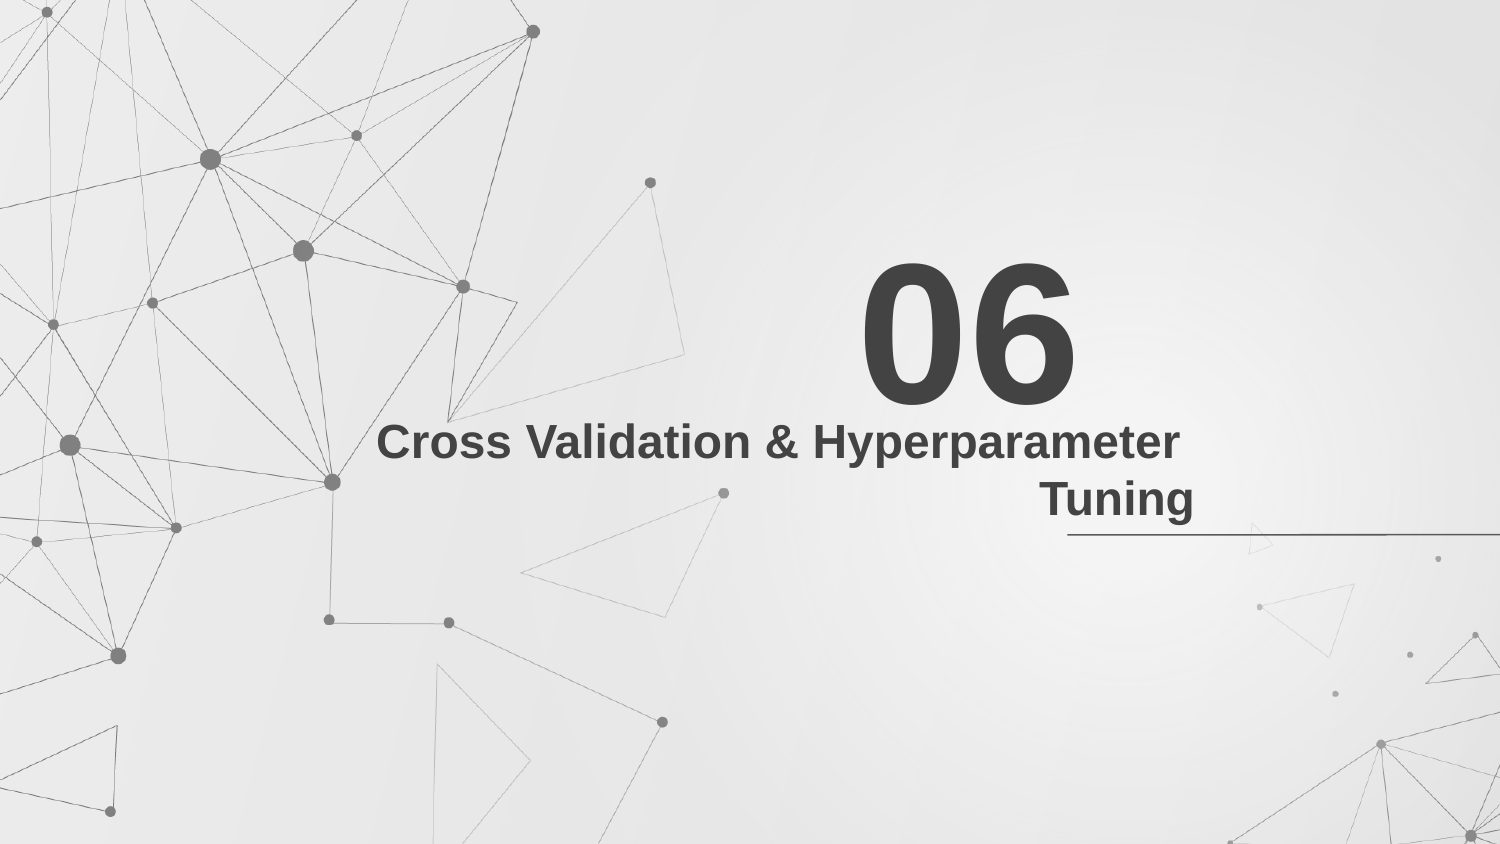

06
# Cross Validation & Hyperparameter  Tuning